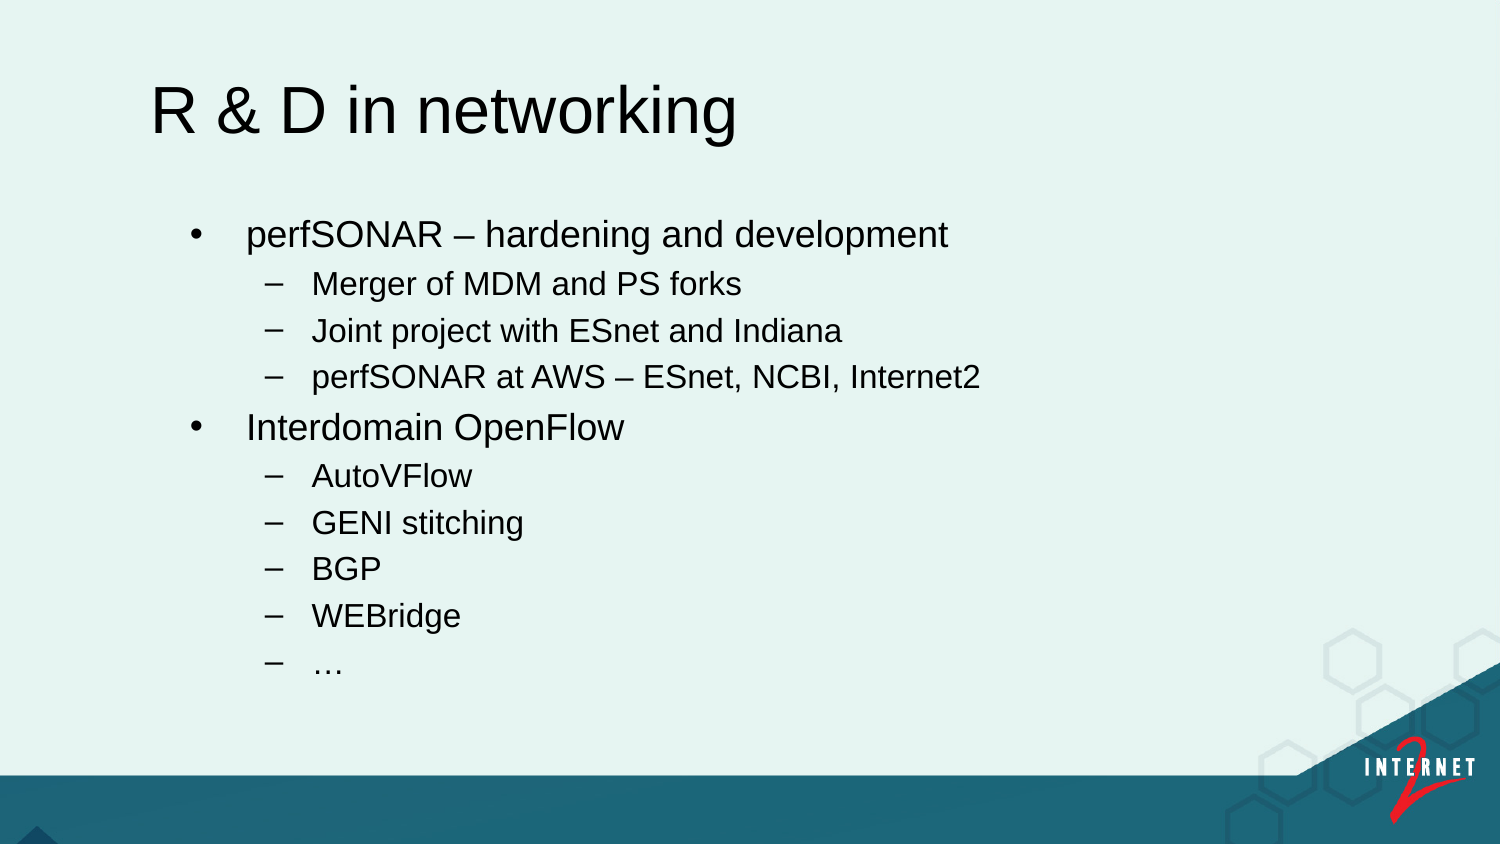

# R & D in networking
perfSONAR – hardening and development
Merger of MDM and PS forks
Joint project with ESnet and Indiana
perfSONAR at AWS – ESnet, NCBI, Internet2
Interdomain OpenFlow
AutoVFlow
GENI stitching
BGP
WEBridge
…